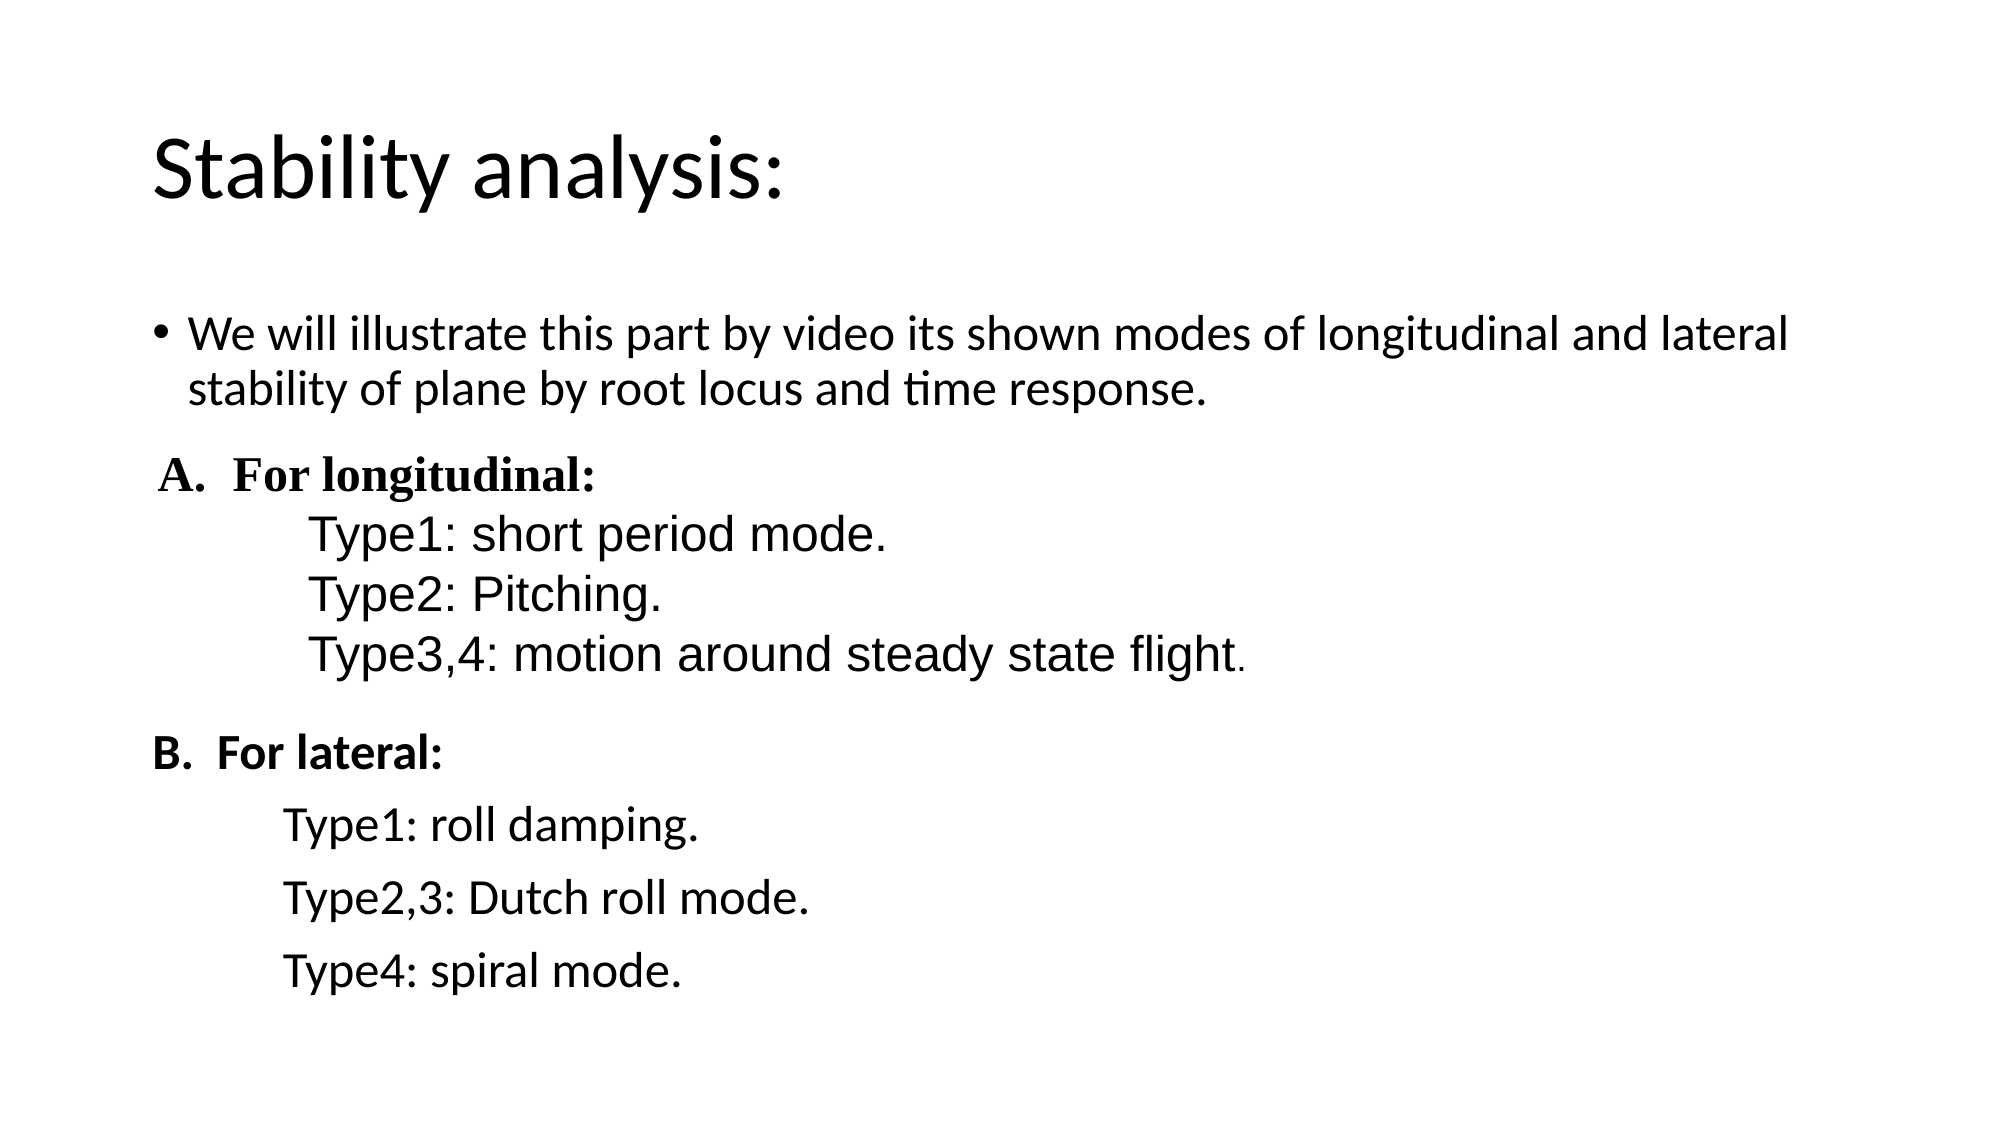

# Stability analysis:
We will illustrate this part by video its shown modes of longitudinal and lateral stability of plane by root locus and time response.

B.  For lateral:
	Type1: roll damping.
	Type2,3: Dutch roll mode.
	Type4: spiral mode.

For longitudinal:
	Type1: short period mode.
	Type2: Pitching.
	Type3,4: motion around steady state flight.